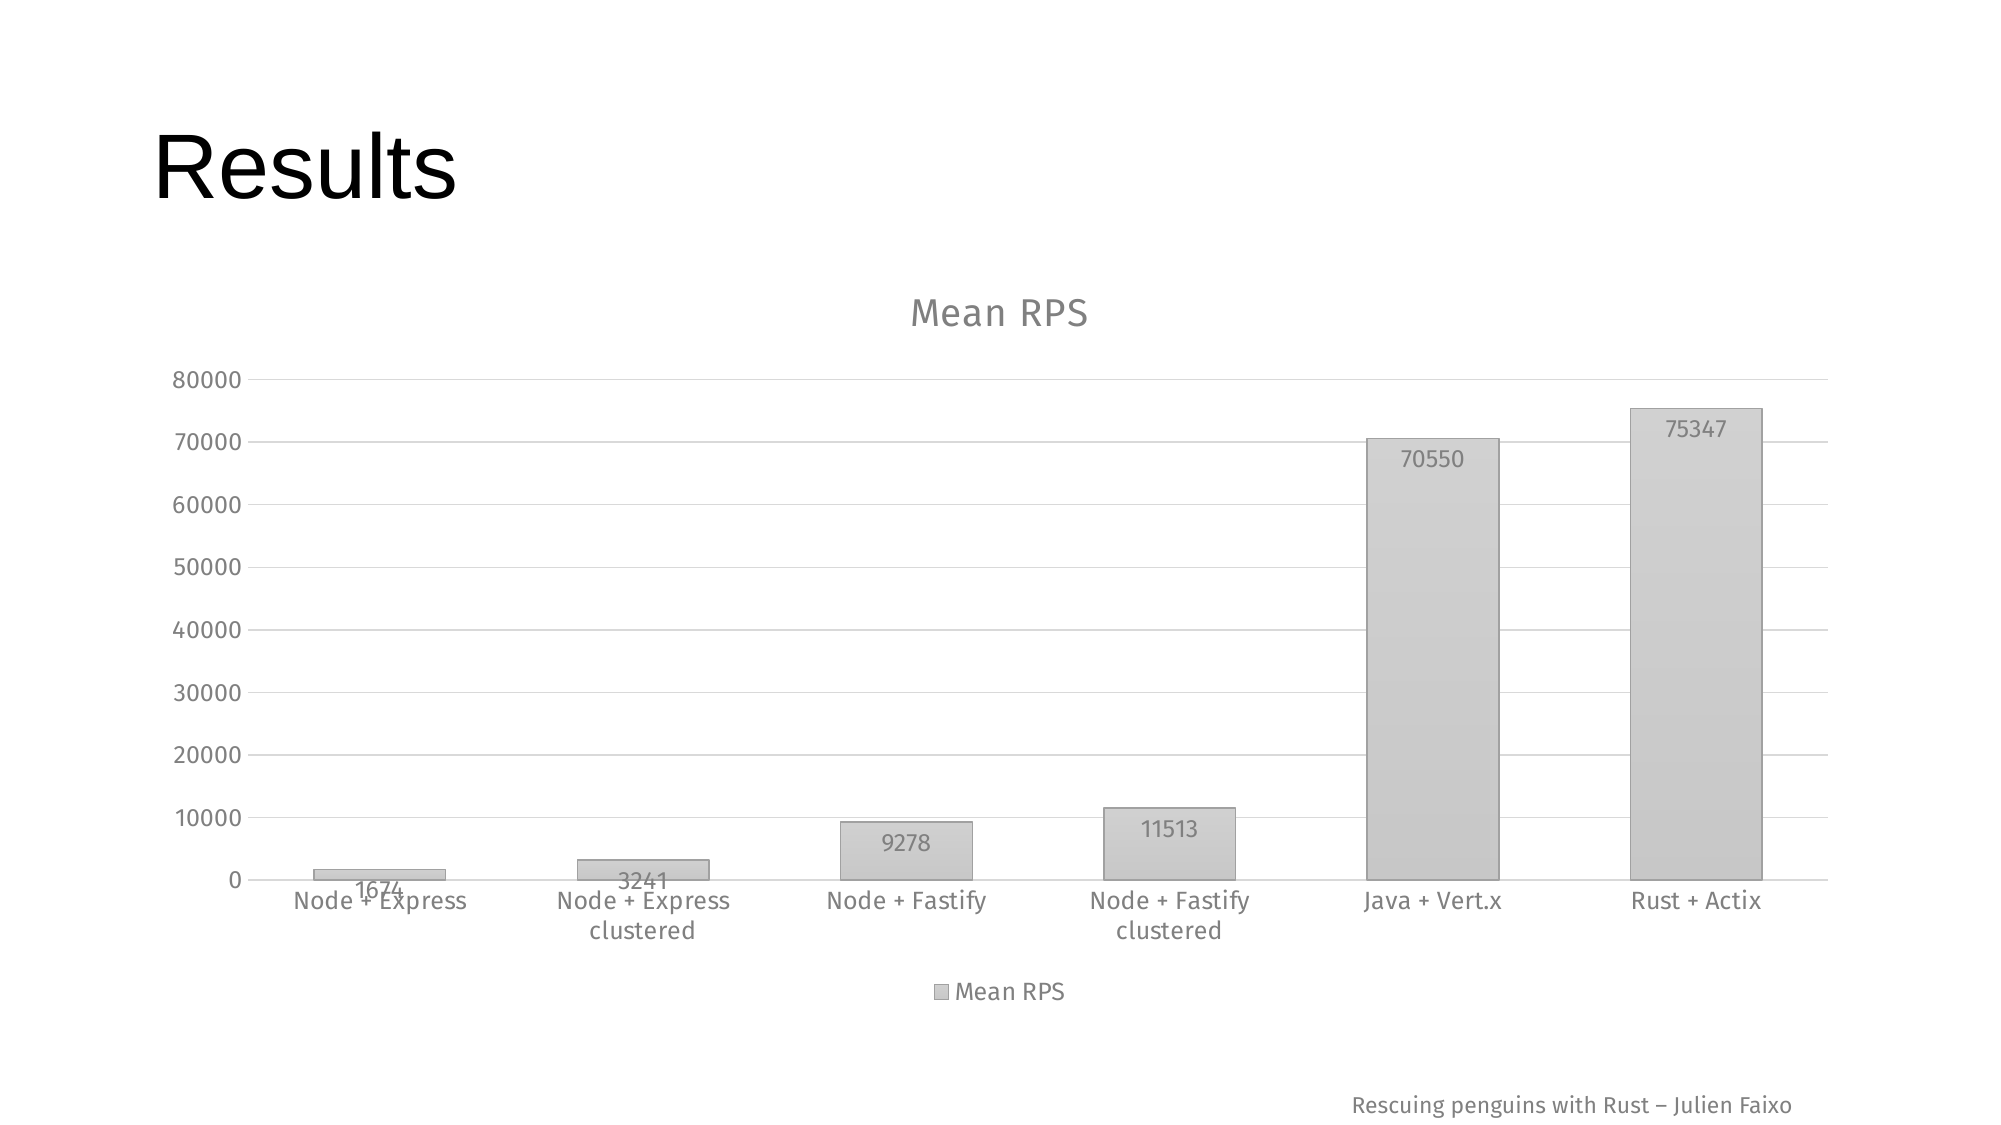

# Results

### Chart:

| Category | Mean RPS |
|---|---|
| Node + Express | 1674.0 |
| Node + Express clustered | 3241.0 |
| Node + Fastify | 9278.0 |
| Node + Fastify clustered | 11513.0 |
| Java + Vert.x | 70550.0 |
| Rust + Actix | 75347.0 |
Rescuing penguins with Rust – Julien Faixo